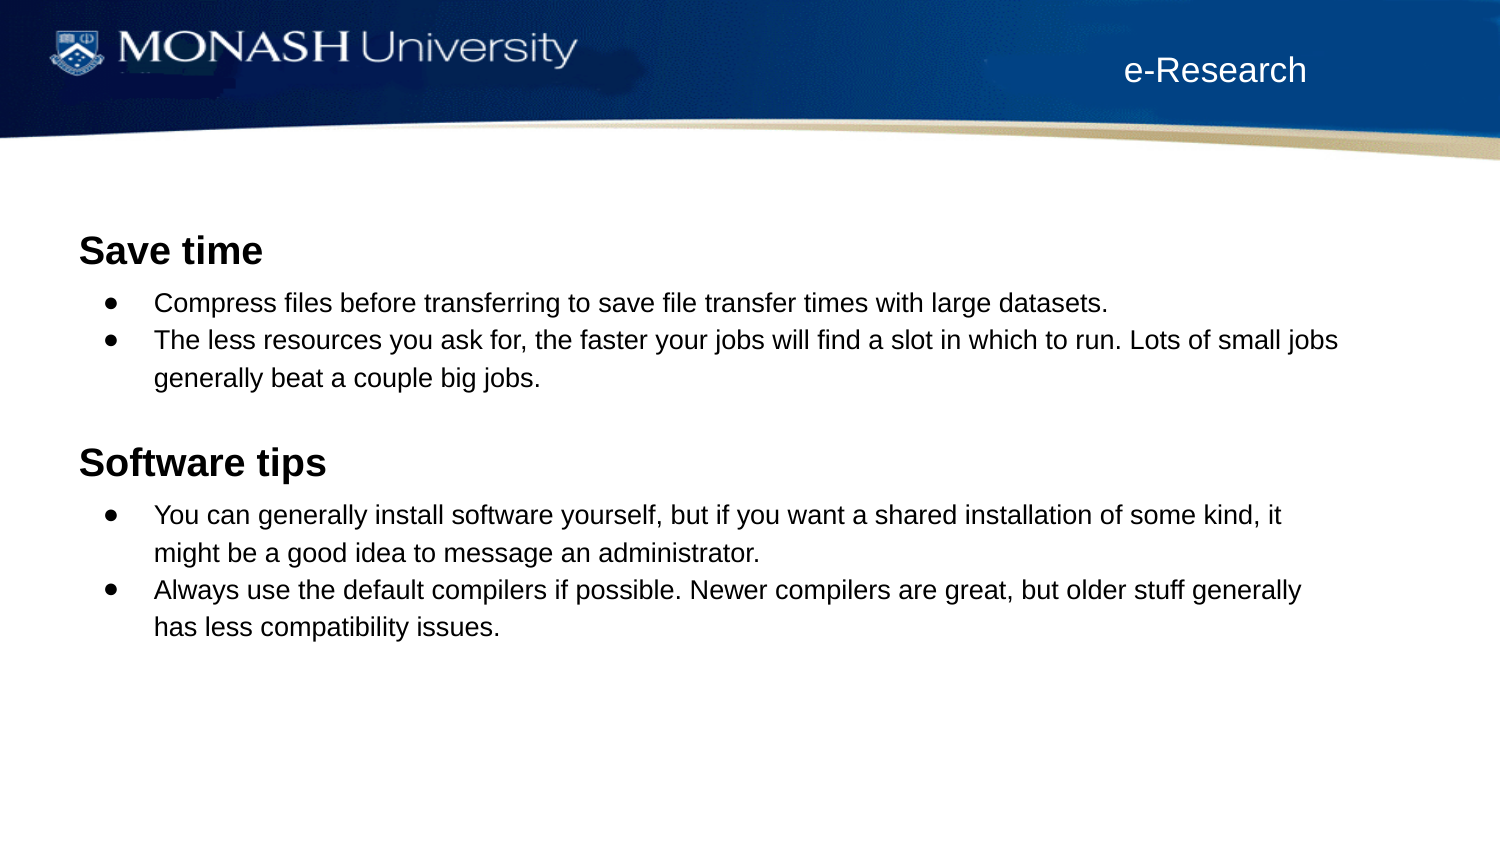

Save time
Compress files before transferring to save file transfer times with large datasets.
The less resources you ask for, the faster your jobs will find a slot in which to run. Lots of small jobs generally beat a couple big jobs.
Software tips
You can generally install software yourself, but if you want a shared installation of some kind, it might be a good idea to message an administrator.
Always use the default compilers if possible. Newer compilers are great, but older stuff generally has less compatibility issues.